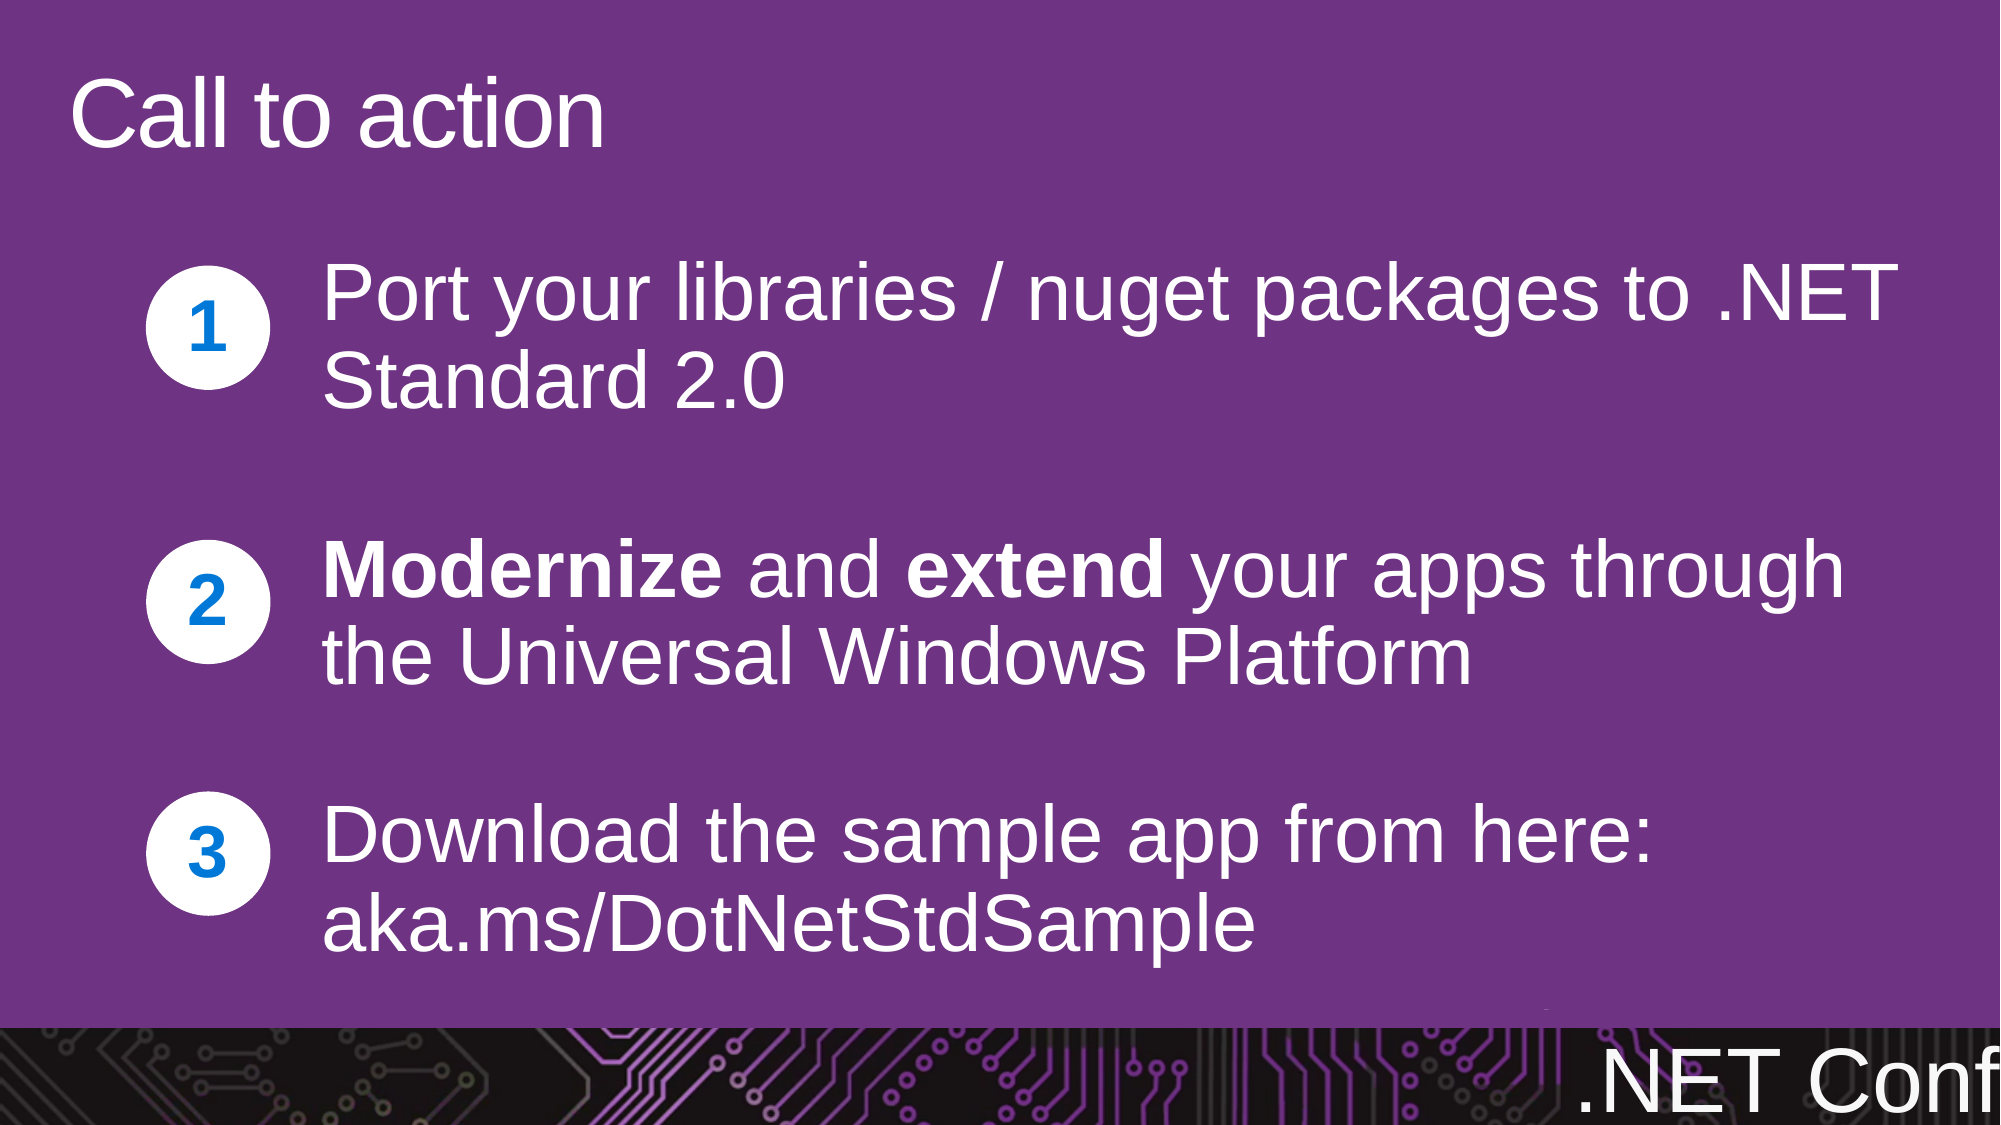

# Call to action
Port your libraries / nuget packages to .NET Standard 2.0
1

### Chart:

| Category | Requests per Second |
|---|---|
| aspnetcore-linux | 1822366.0 |
| servlet | 1156604.0 |
| aspnetcore-mvc-linux | 652487.0 |
| nodejs | 467246.0 |
| express | 213982.0 |
| php | 45616.0 |
aspnetcore-linux
aspnetcore-mvc-linux
Modernize and extend your apps through the Universal Windows Platform
2
Download the sample app from here: aka.ms/DotNetStdSample
3